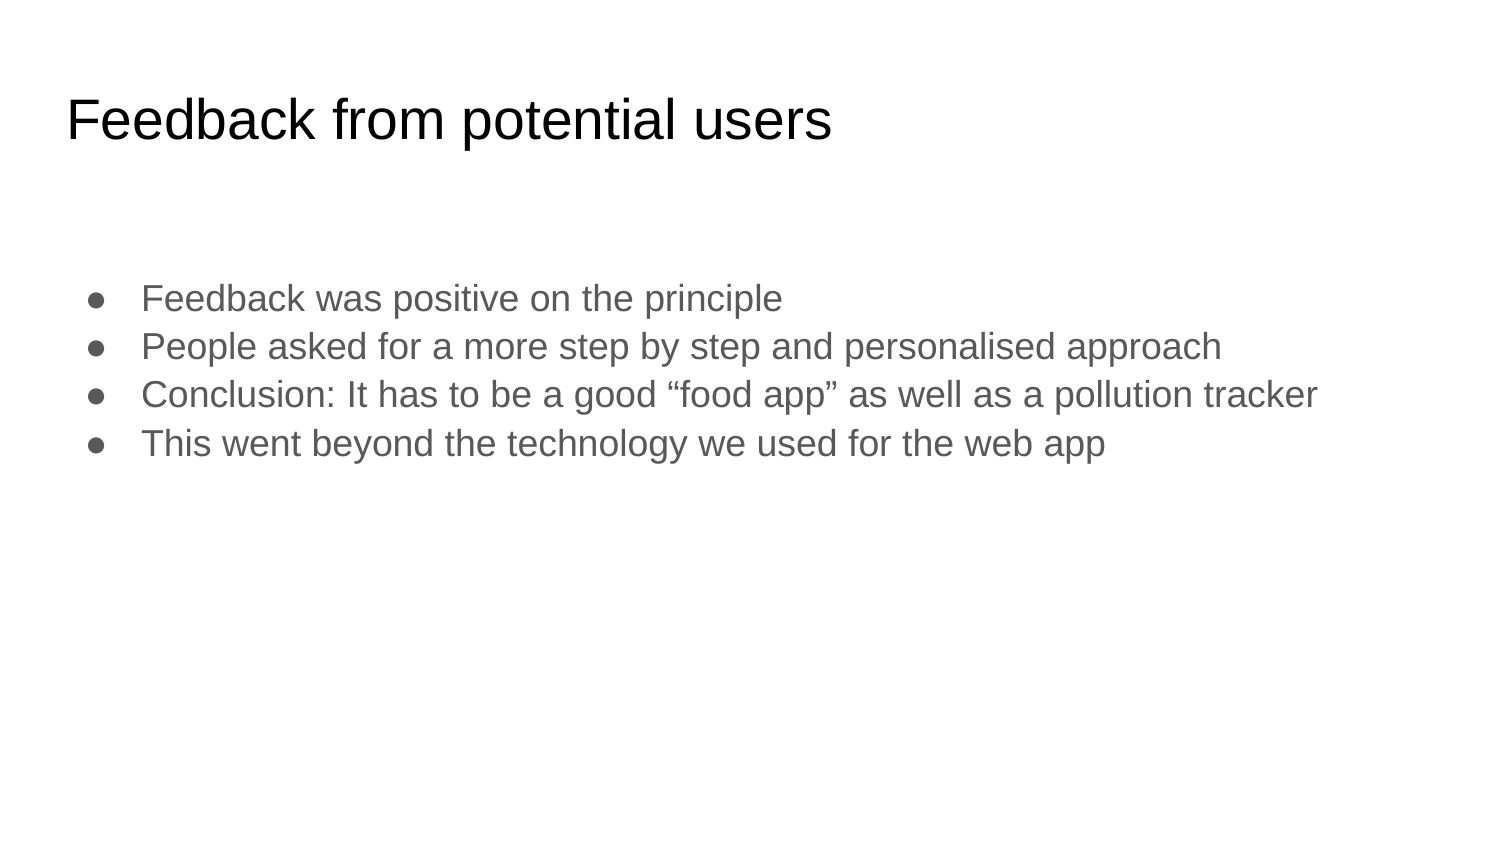

# Feedback from potential users

Feedback was positive on the principle
People asked for a more step by step and personalised approach
Conclusion: It has to be a good “food app” as well as a pollution tracker
This went beyond the technology we used for the web app